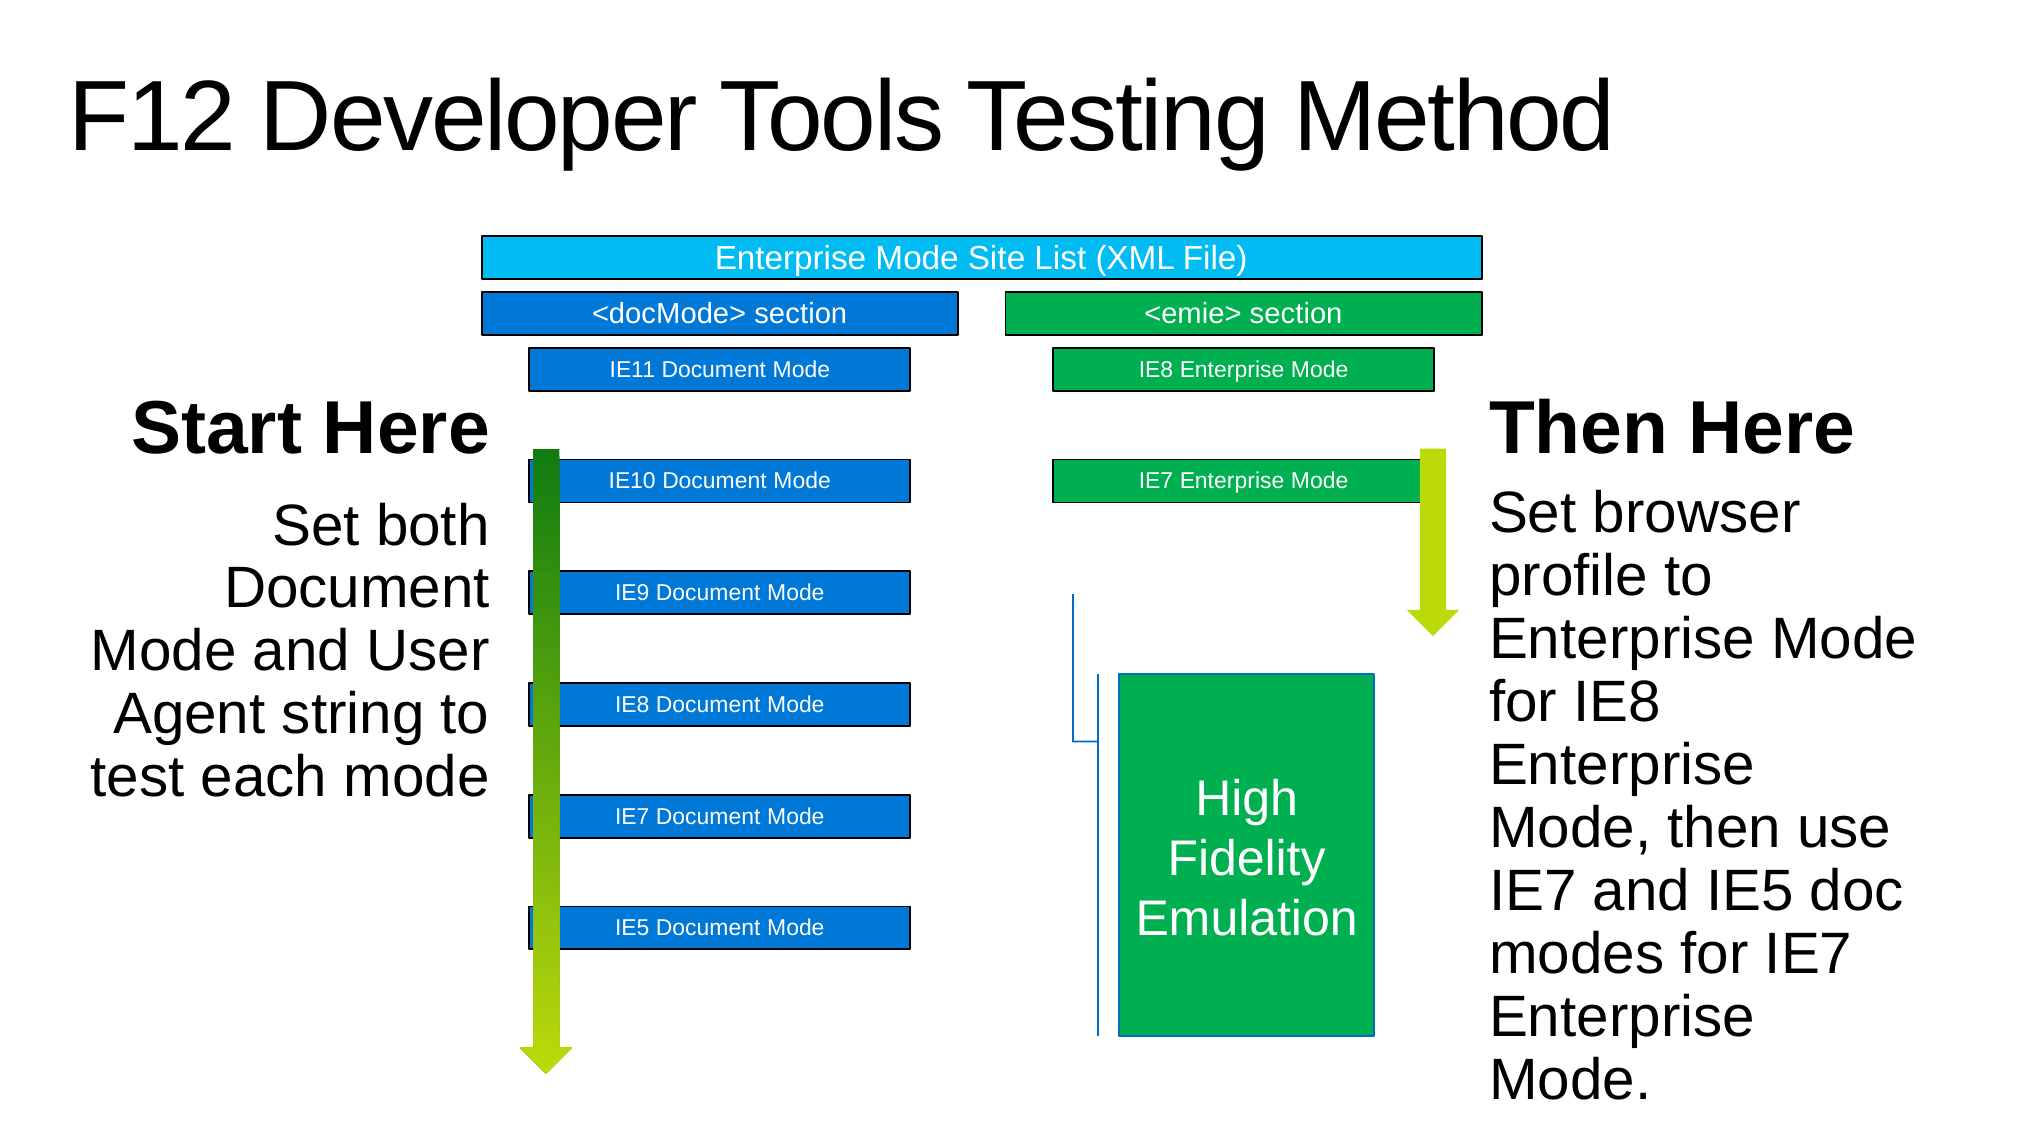

# F12 Developer Tools Testing Method
Enterprise Mode Site List (XML File)
<docMode> section
IE11 Document Mode
IE10 Document Mode
IE9 Document Mode
IE8 Document Mode
IE7 Document Mode
IE5 Document Mode
<emie> section
IE8 Enterprise Mode
IE7 Enterprise Mode
Start Here
Set both Document Mode and User Agent string to test each mode
Then Here
Set browser profile to Enterprise Mode for IE8 Enterprise Mode, then use IE7 and IE5 doc modes for IE7 Enterprise Mode.

High
Fidelity Emulation